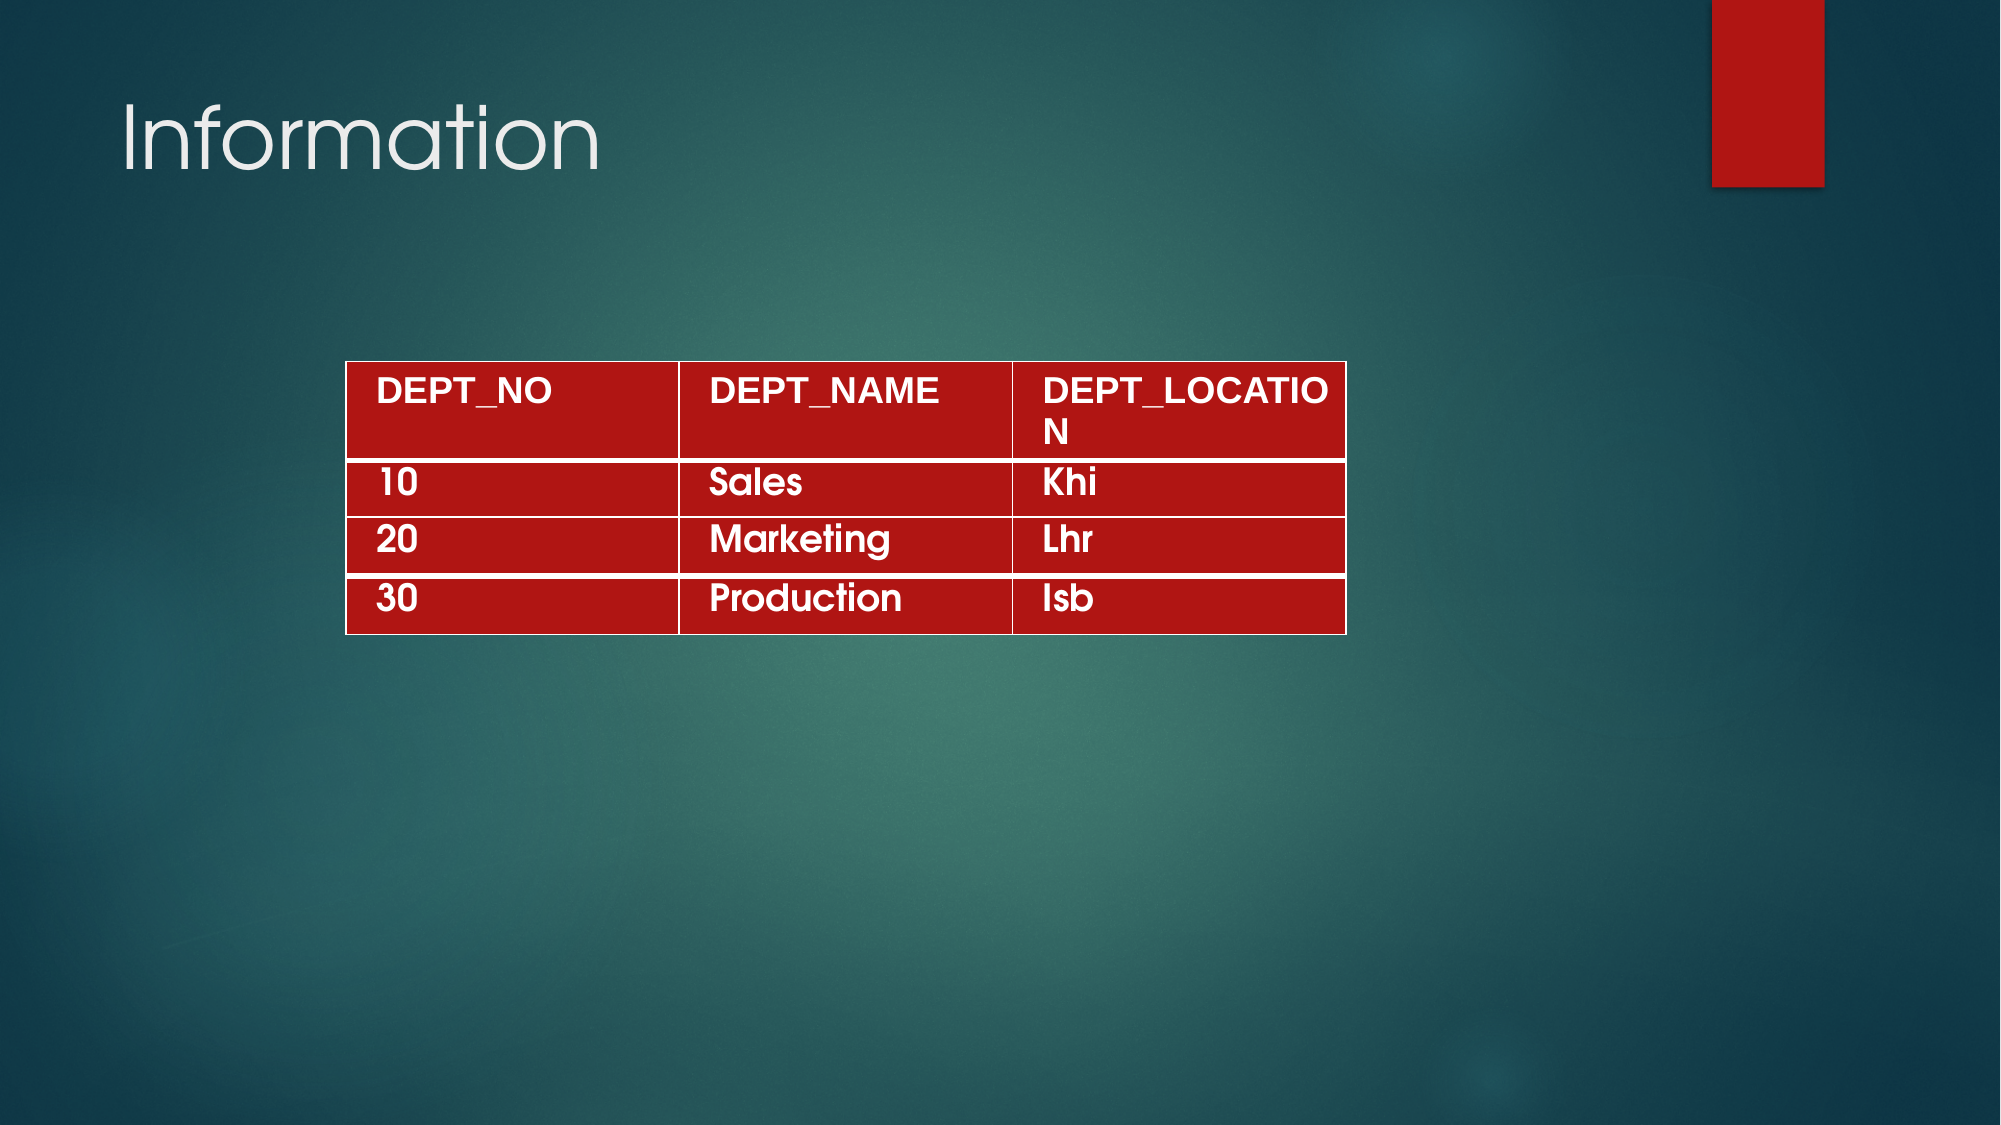

# Information
| DEPT\_NO | DEPT\_NAME | DEPT\_LOCATION |
| --- | --- | --- |
| 10 | Sales | Khi |
| 20 | Marketing | Lhr |
| 30 | Production | Isb |